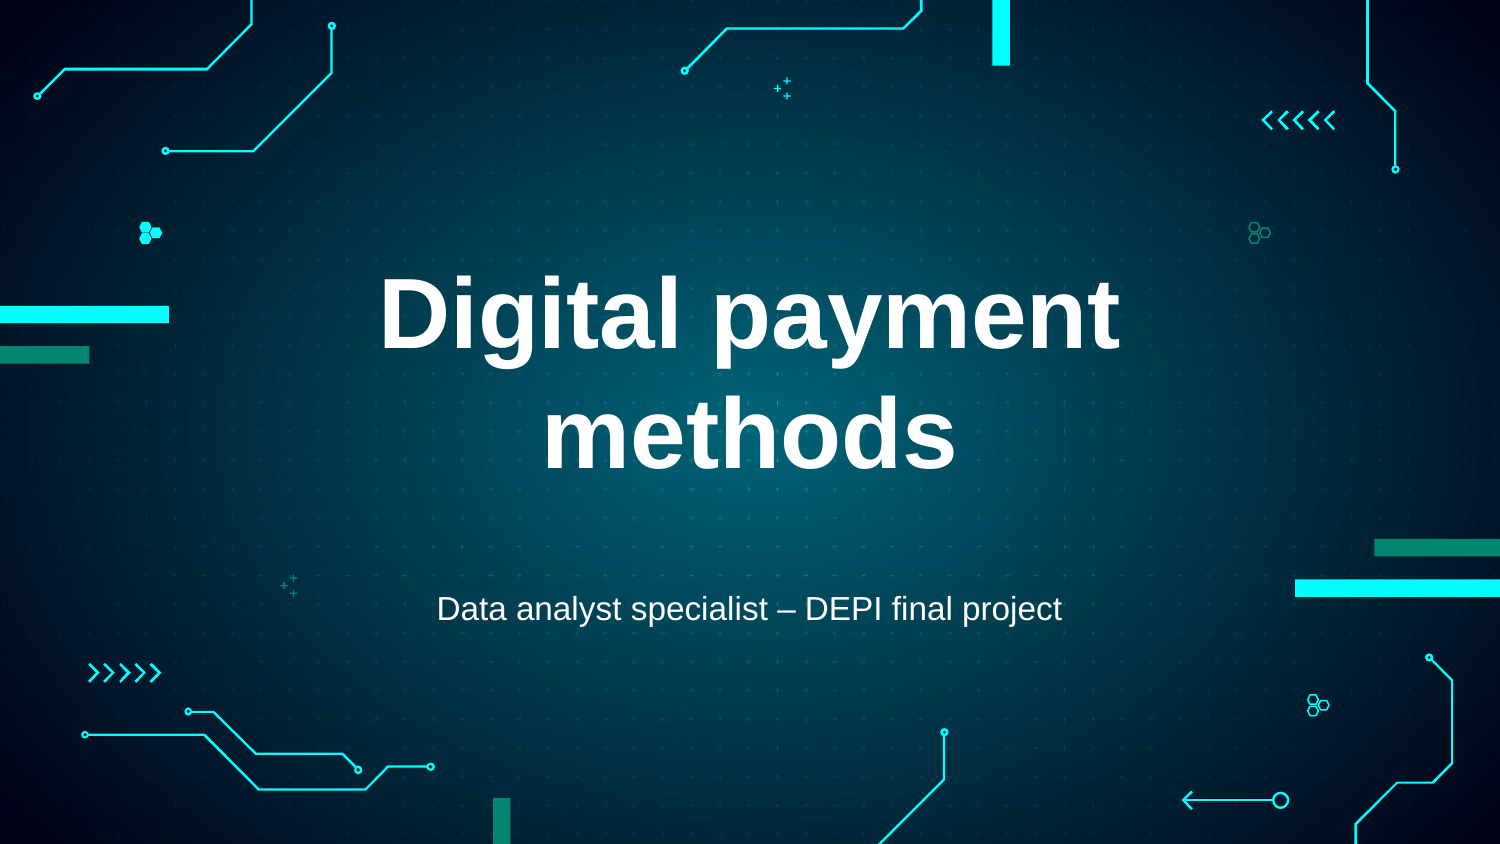

# Digital payment methods
Data analyst specialist – DEPI final project